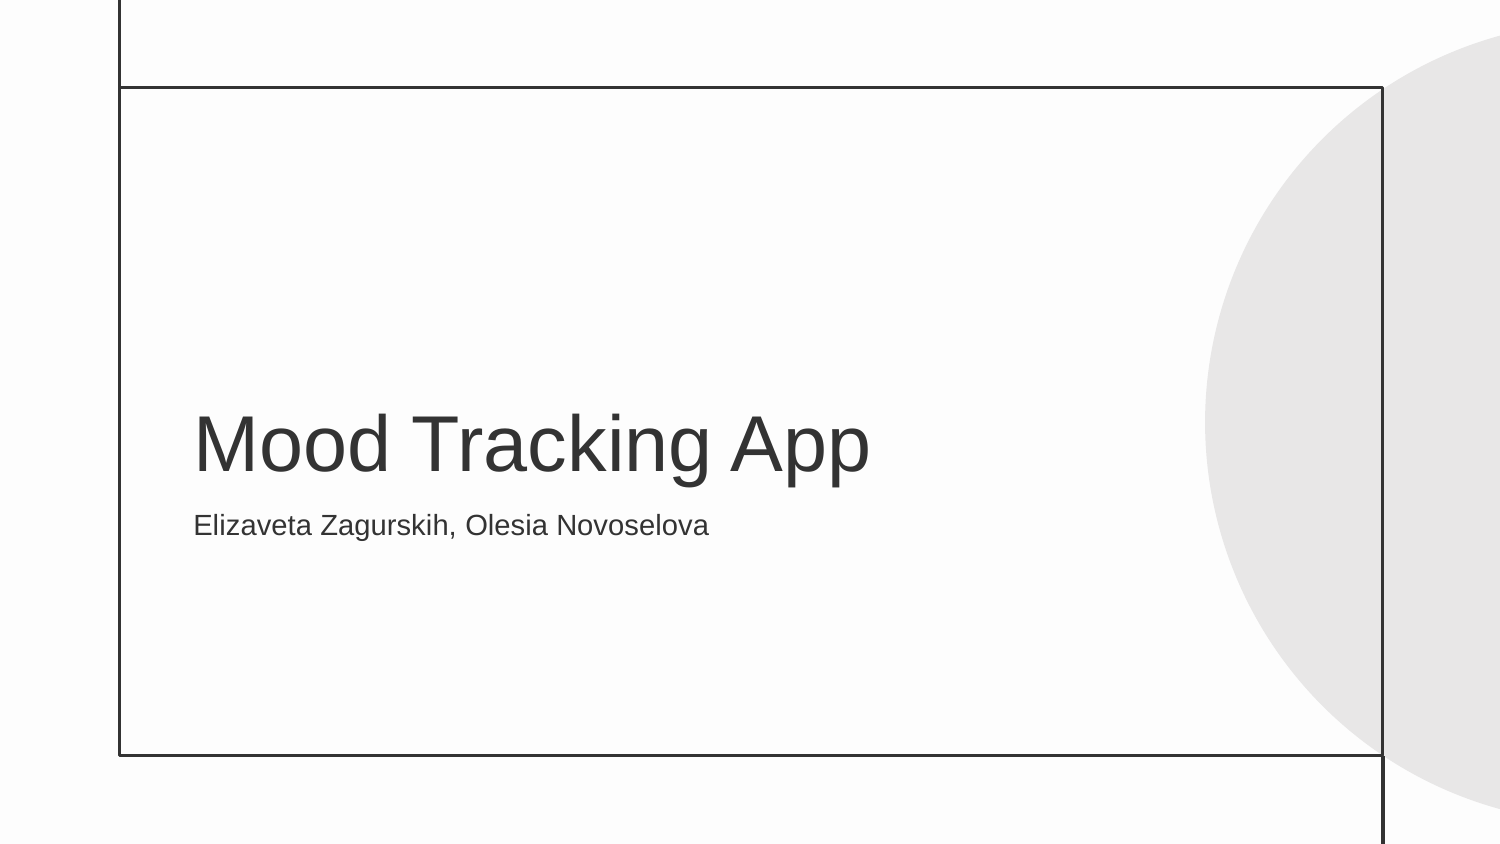

# Mood Tracking App
Elizaveta Zagurskih, Olesia Novoselova